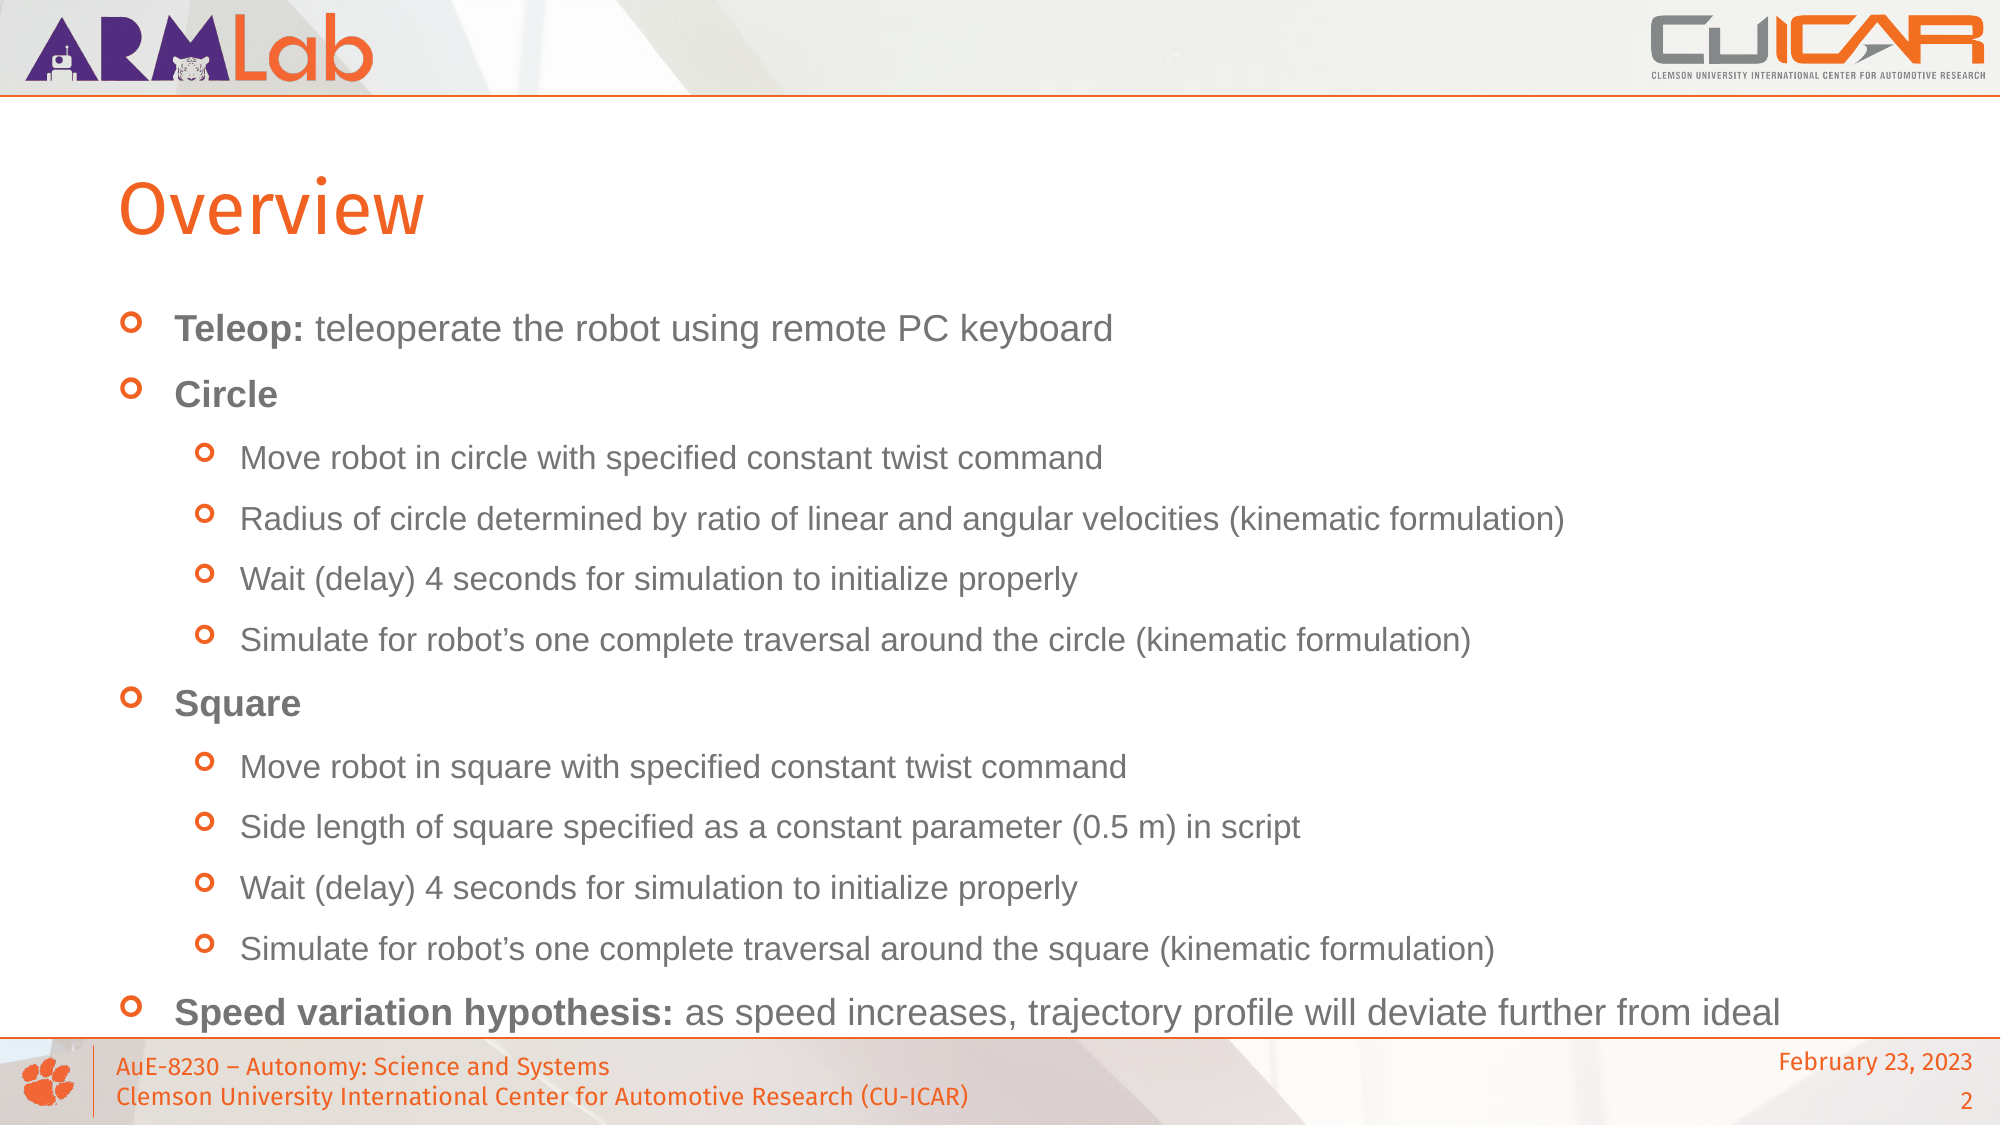

# Overview
Teleop: teleoperate the robot using remote PC keyboard
Circle
Move robot in circle with specified constant twist command
Radius of circle determined by ratio of linear and angular velocities (kinematic formulation)
Wait (delay) 4 seconds for simulation to initialize properly
Simulate for robot’s one complete traversal around the circle (kinematic formulation)
Square
Move robot in square with specified constant twist command
Side length of square specified as a constant parameter (0.5 m) in script
Wait (delay) 4 seconds for simulation to initialize properly
Simulate for robot’s one complete traversal around the square (kinematic formulation)
Speed variation hypothesis: as speed increases, trajectory profile will deviate further from ideal
February 23, 2023
2